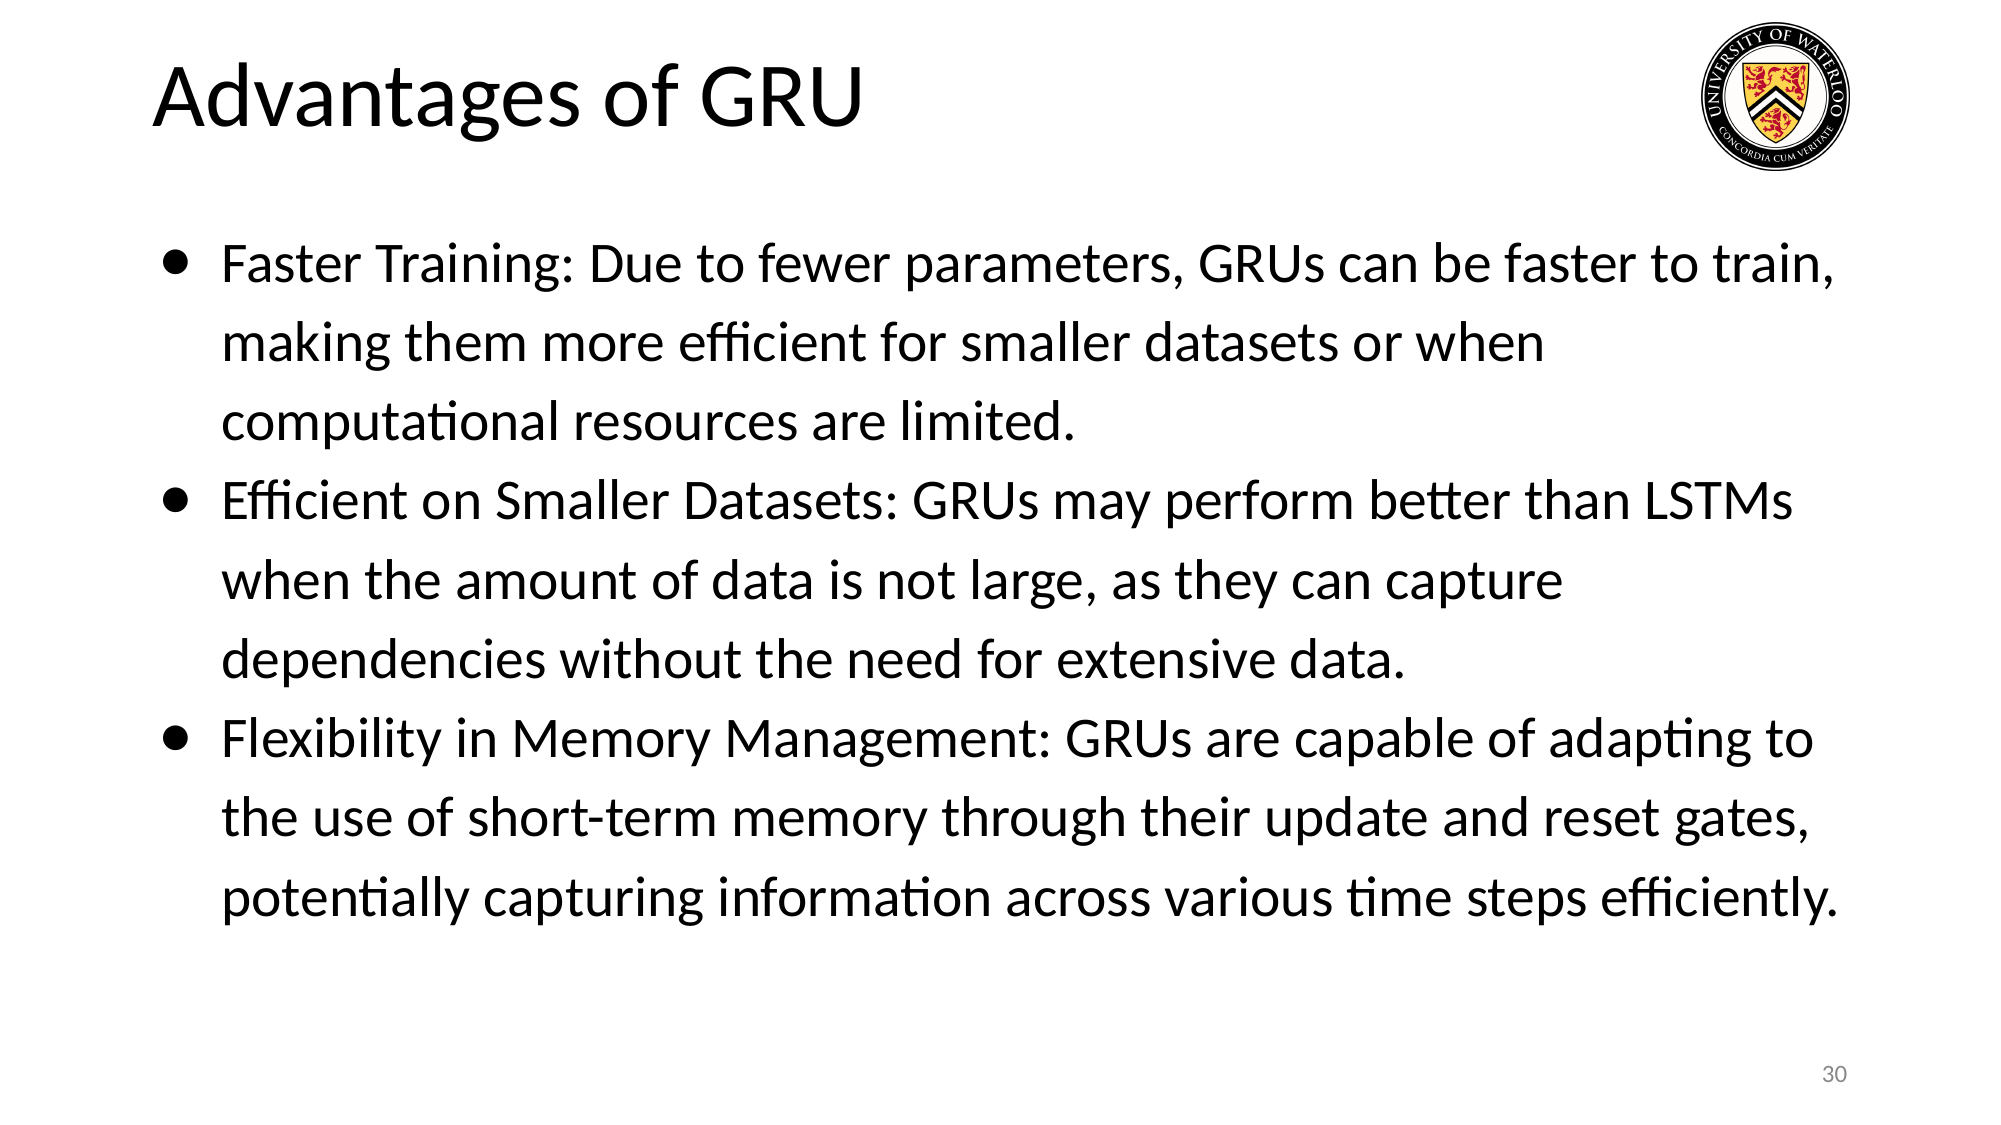

# Advantages of GRU
Faster Training: Due to fewer parameters, GRUs can be faster to train, making them more efficient for smaller datasets or when computational resources are limited.
Efficient on Smaller Datasets: GRUs may perform better than LSTMs when the amount of data is not large, as they can capture dependencies without the need for extensive data.
Flexibility in Memory Management: GRUs are capable of adapting to the use of short-term memory through their update and reset gates, potentially capturing information across various time steps efficiently.

30